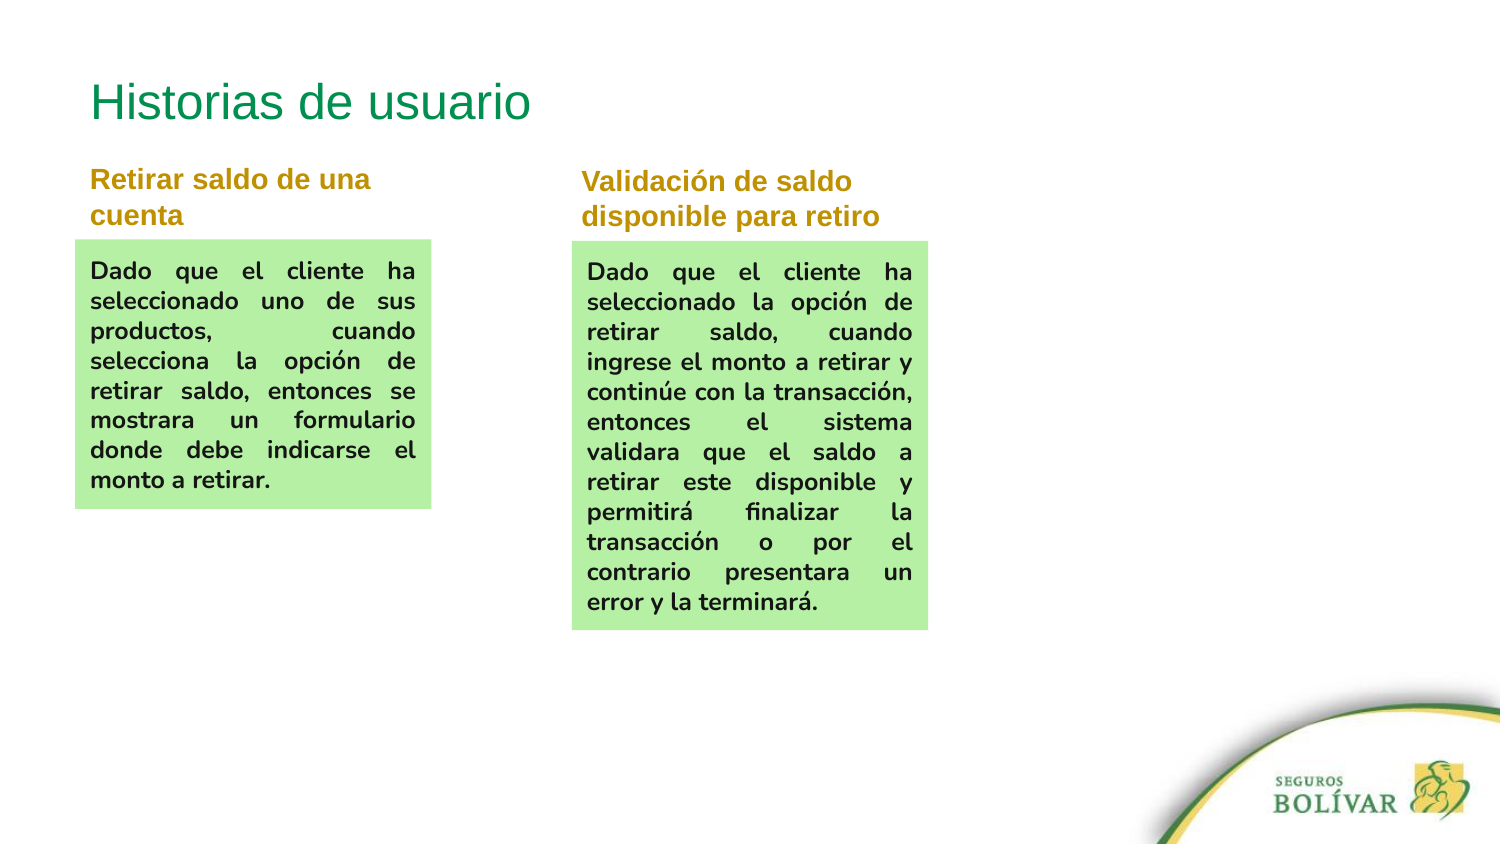

# Historias de usuario

Retirar saldo de una cuenta
Validación de saldo disponible para retiro
Dado que el cliente ha seleccionado uno de sus productos, cuando selecciona la opción de retirar saldo, entonces se mostrara un formulario donde debe indicarse el monto a retirar.
Dado que el cliente ha seleccionado la opción de retirar saldo, cuando ingrese el monto a retirar y continúe con la transacción, entonces el sistema validara que el saldo a retirar este disponible y permitirá finalizar la transacción o por el contrario presentara un error y la terminará.